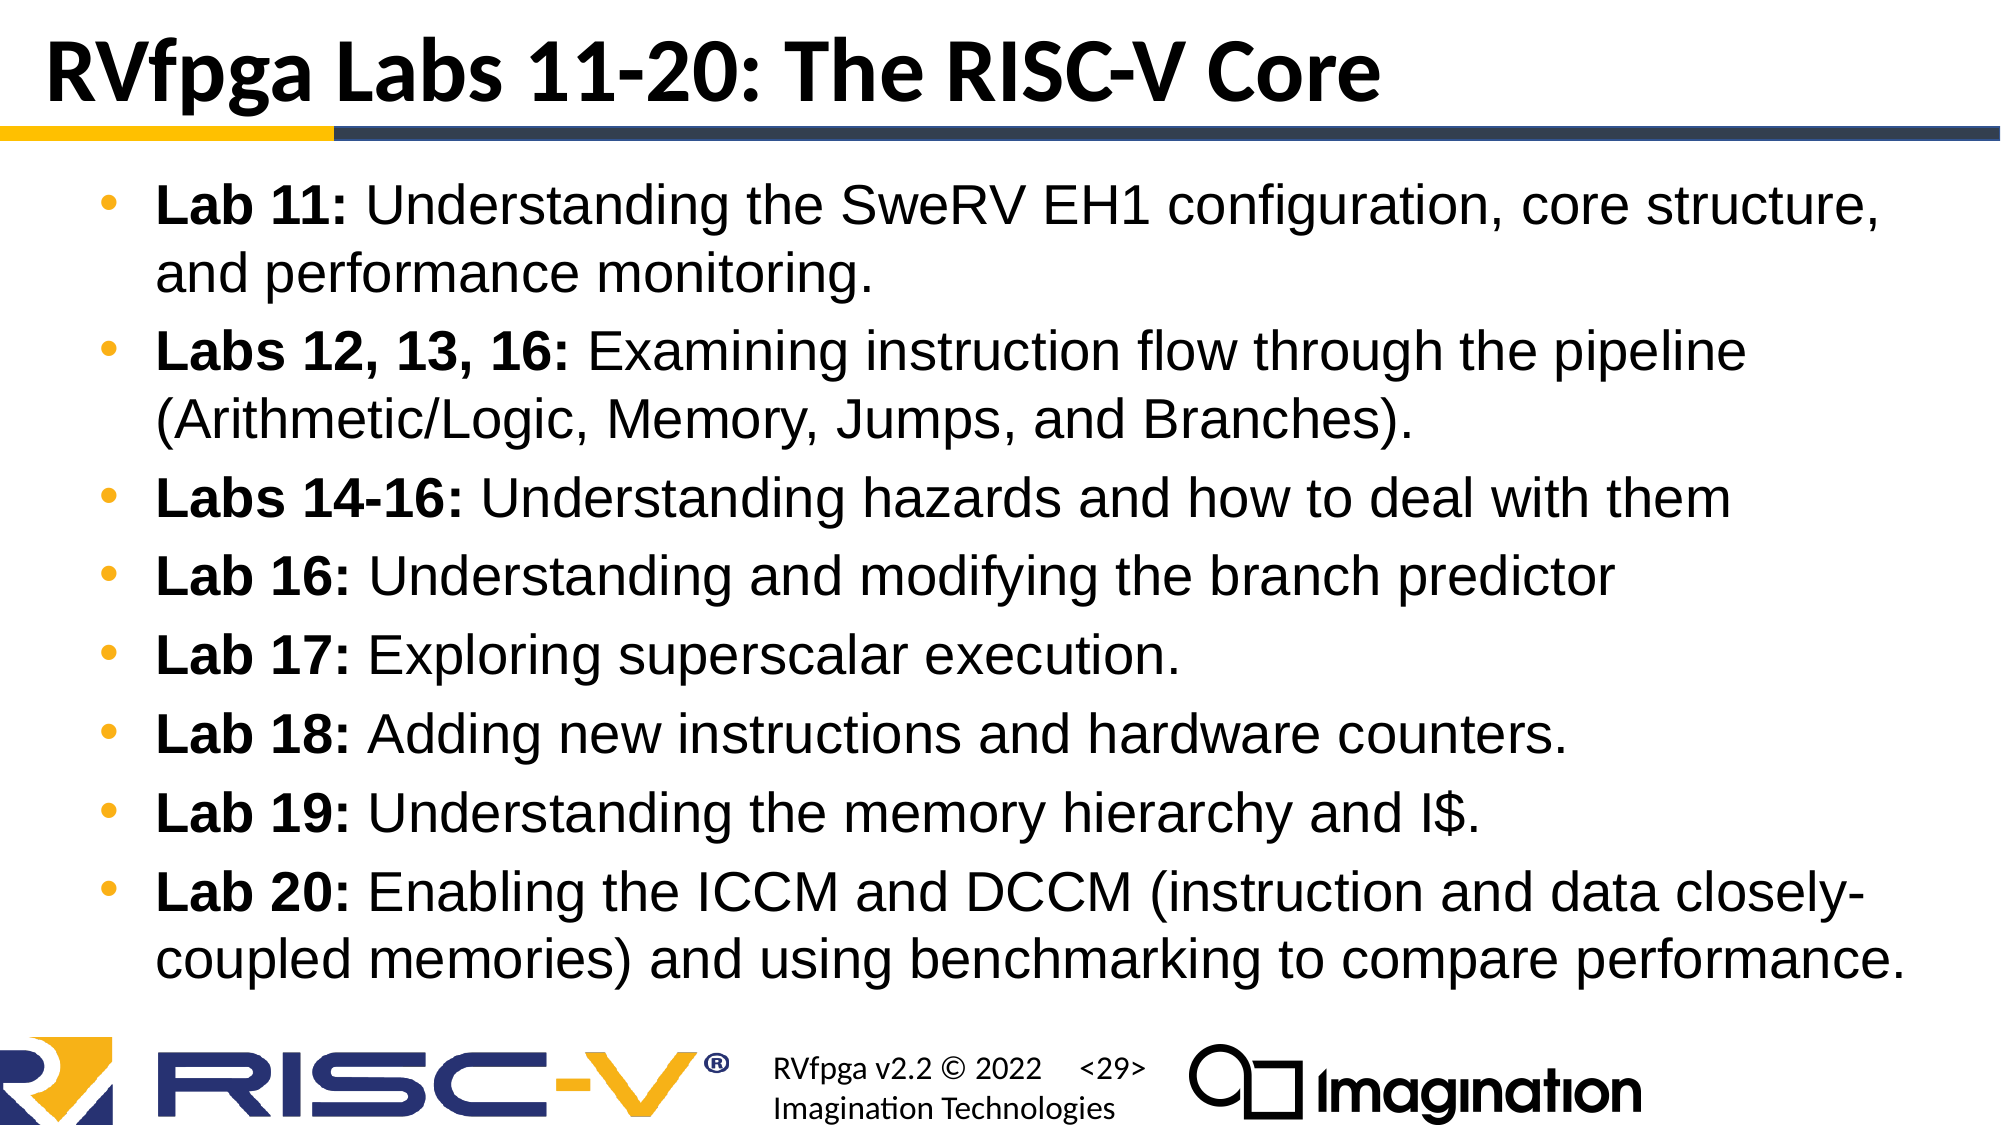

# RVfpga Labs 11-20: The RISC-V Core
Lab 11: Understanding the SweRV EH1 configuration, core structure, and performance monitoring.
Labs 12, 13, 16: Examining instruction flow through the pipeline (Arithmetic/Logic, Memory, Jumps, and Branches).
Labs 14-16: Understanding hazards and how to deal with them
Lab 16: Understanding and modifying the branch predictor
Lab 17: Exploring superscalar execution.
Lab 18: Adding new instructions and hardware counters.
Lab 19: Understanding the memory hierarchy and I$.
Lab 20: Enabling the ICCM and DCCM (instruction and data closely-coupled memories) and using benchmarking to compare performance.